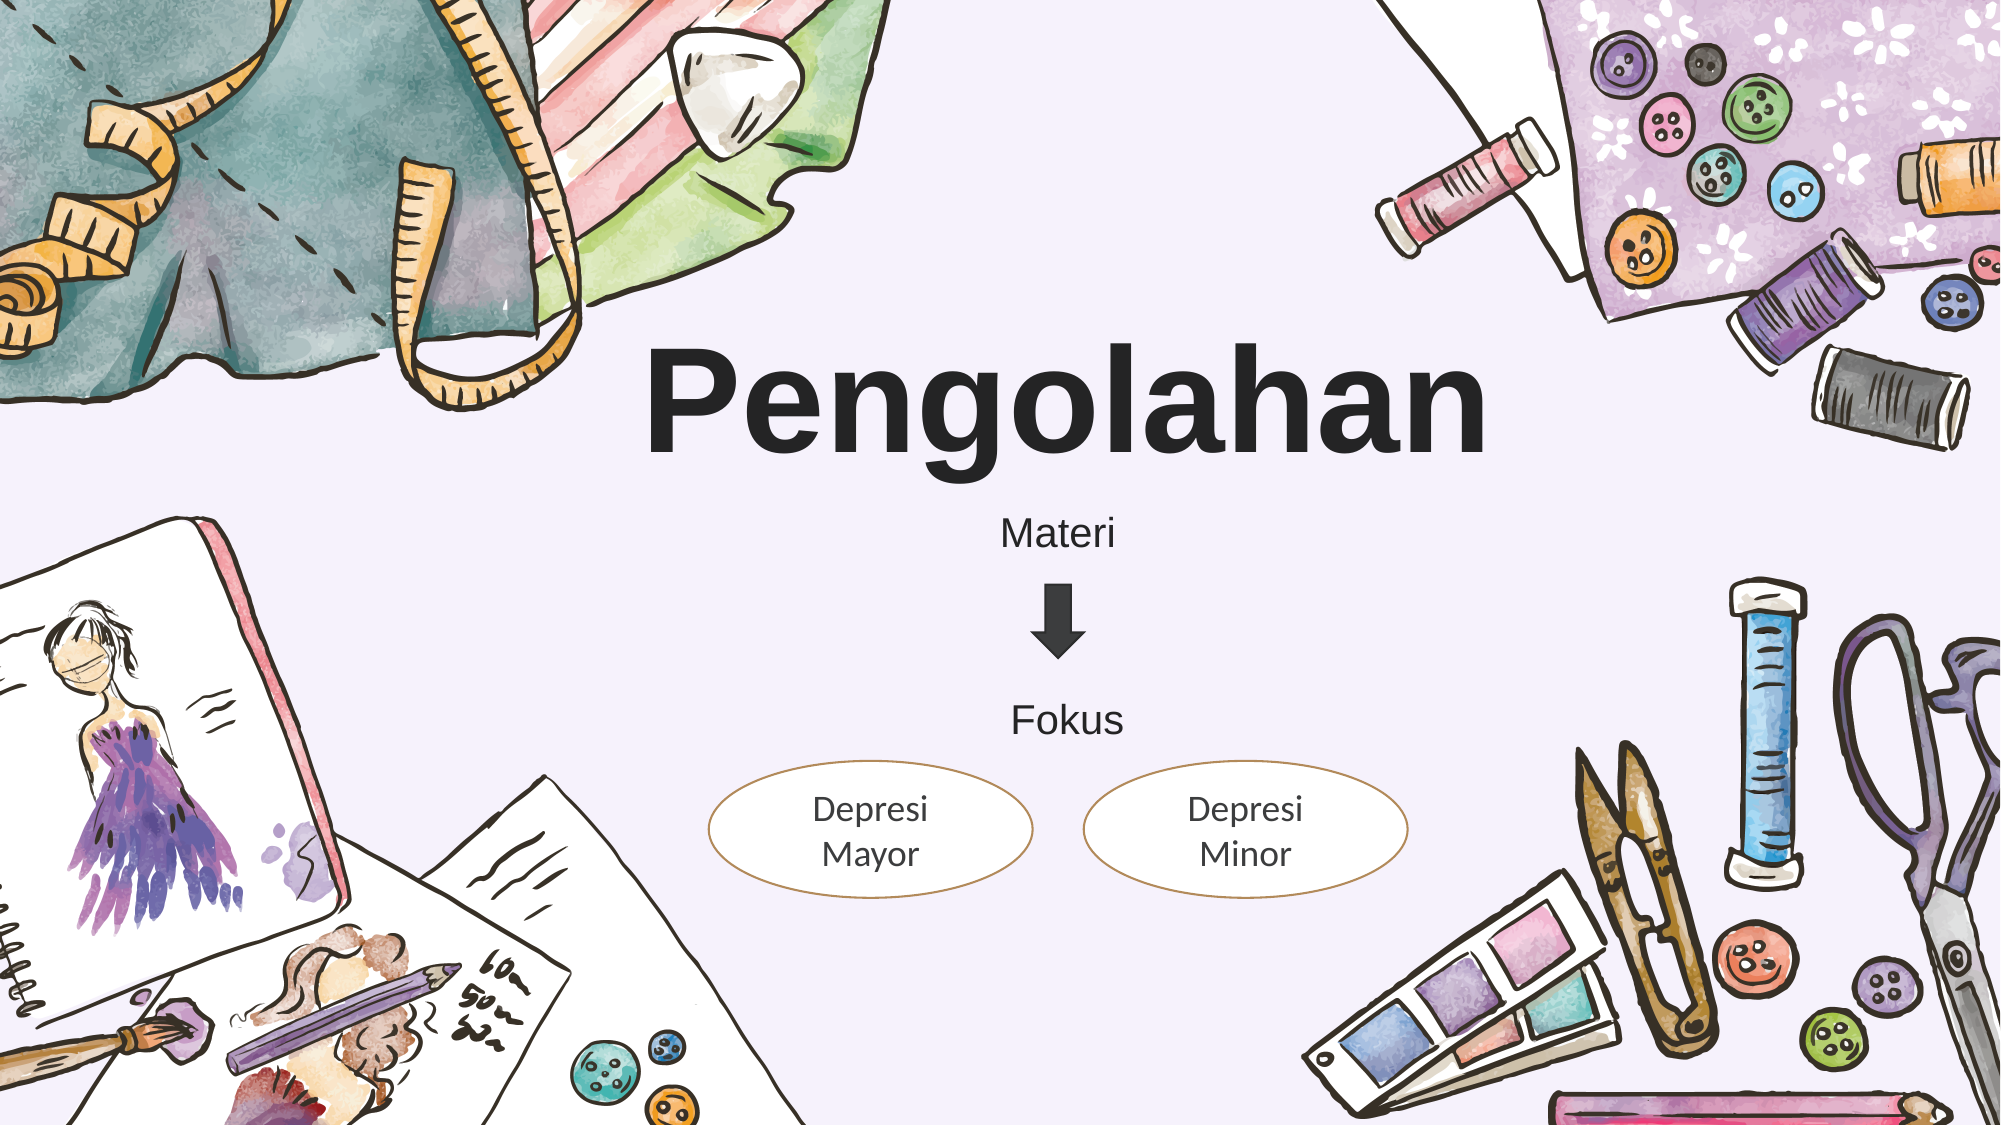

Pengolahan
Materi

Fokus
Depresi Mayor
Depresi Minor